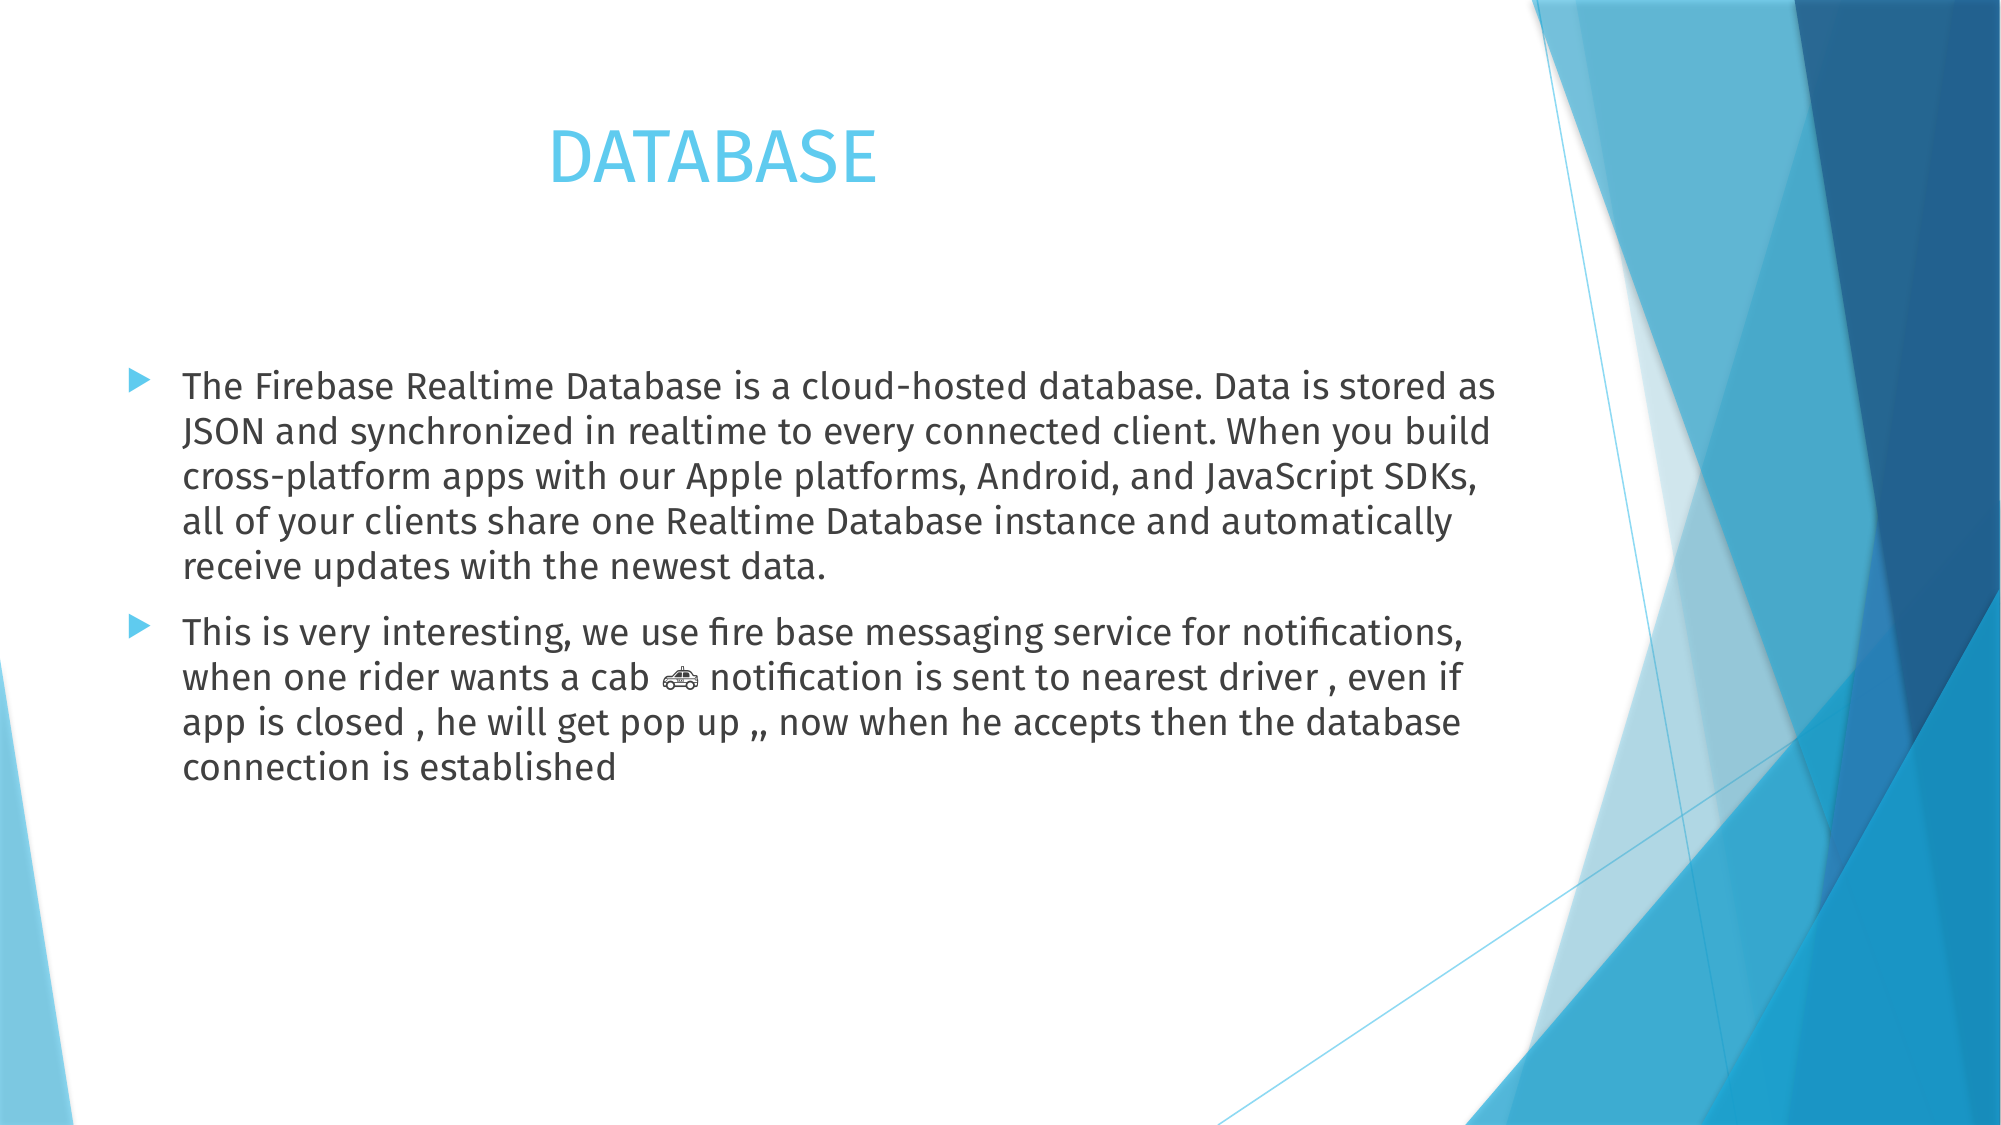

# DATABASE
The Firebase Realtime Database is a cloud-hosted database. Data is stored as JSON and synchronized in realtime to every connected client. When you build cross-platform apps with our Apple platforms, Android, and JavaScript SDKs, all of your clients share one Realtime Database instance and automatically receive updates with the newest data.
This is very interesting, we use fire base messaging service for notifications, when one rider wants a cab 🚕 notification is sent to nearest driver , even if app is closed , he will get pop up ,, now when he accepts then the database connection is established